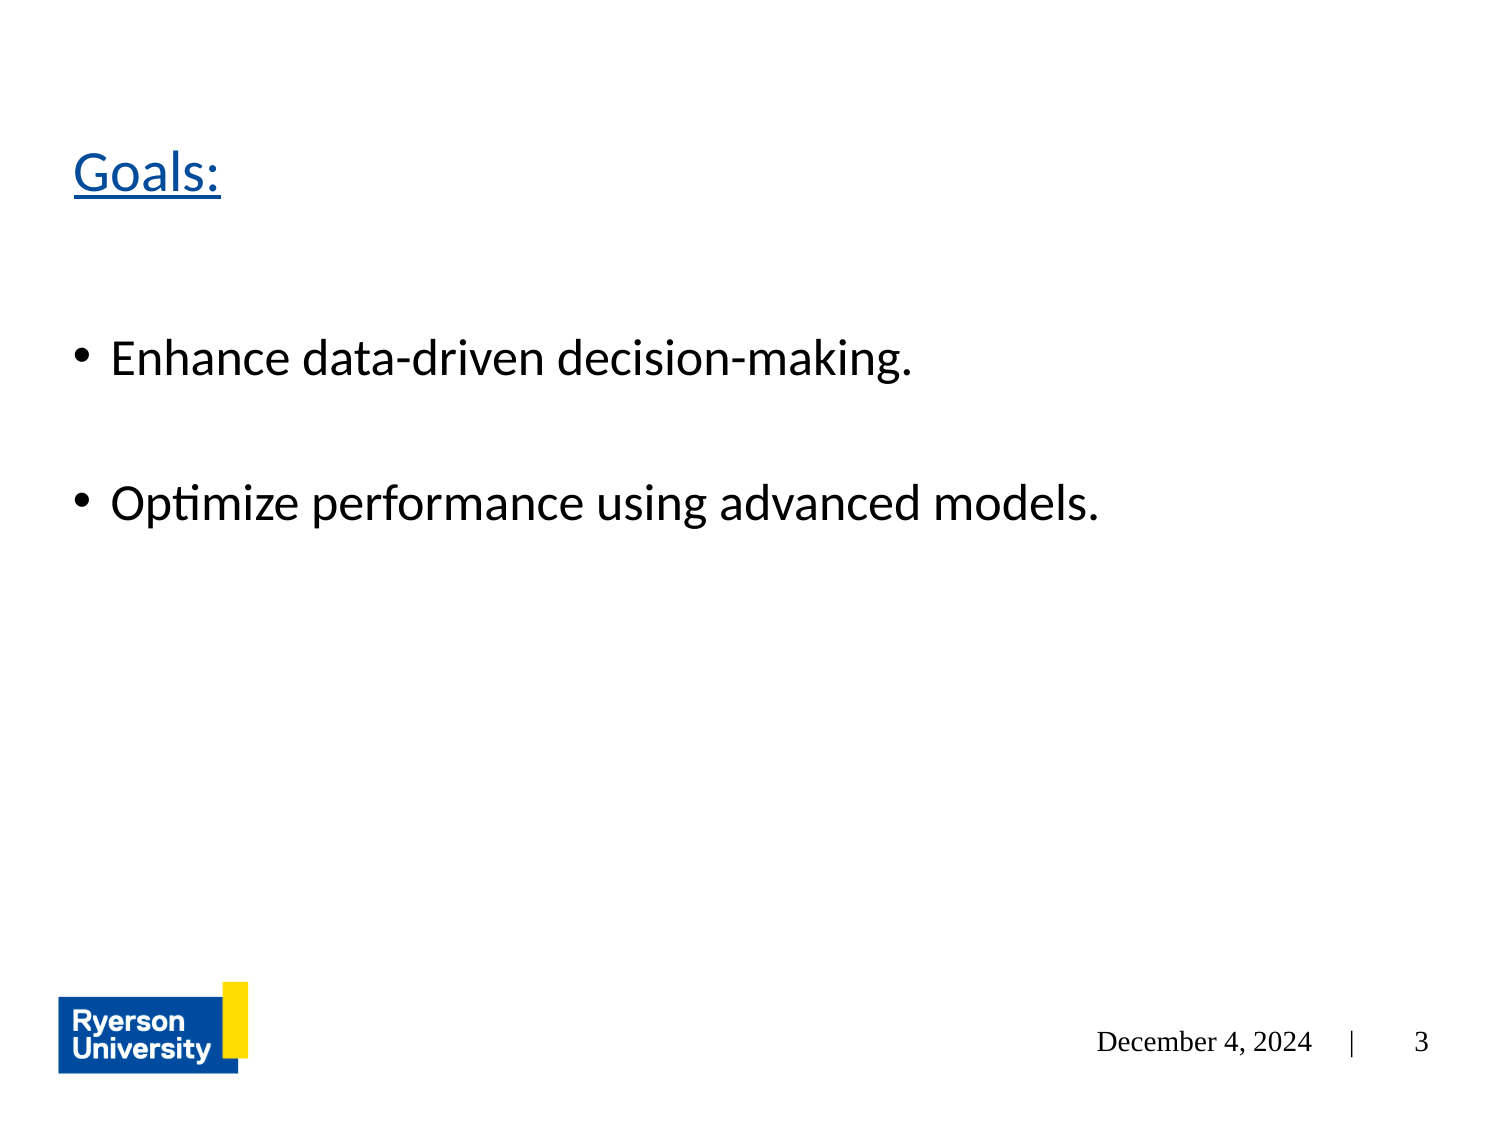

# Goals:
Enhance data-driven decision-making.

Optimize performance using advanced models.

3
December 4, 2024     |